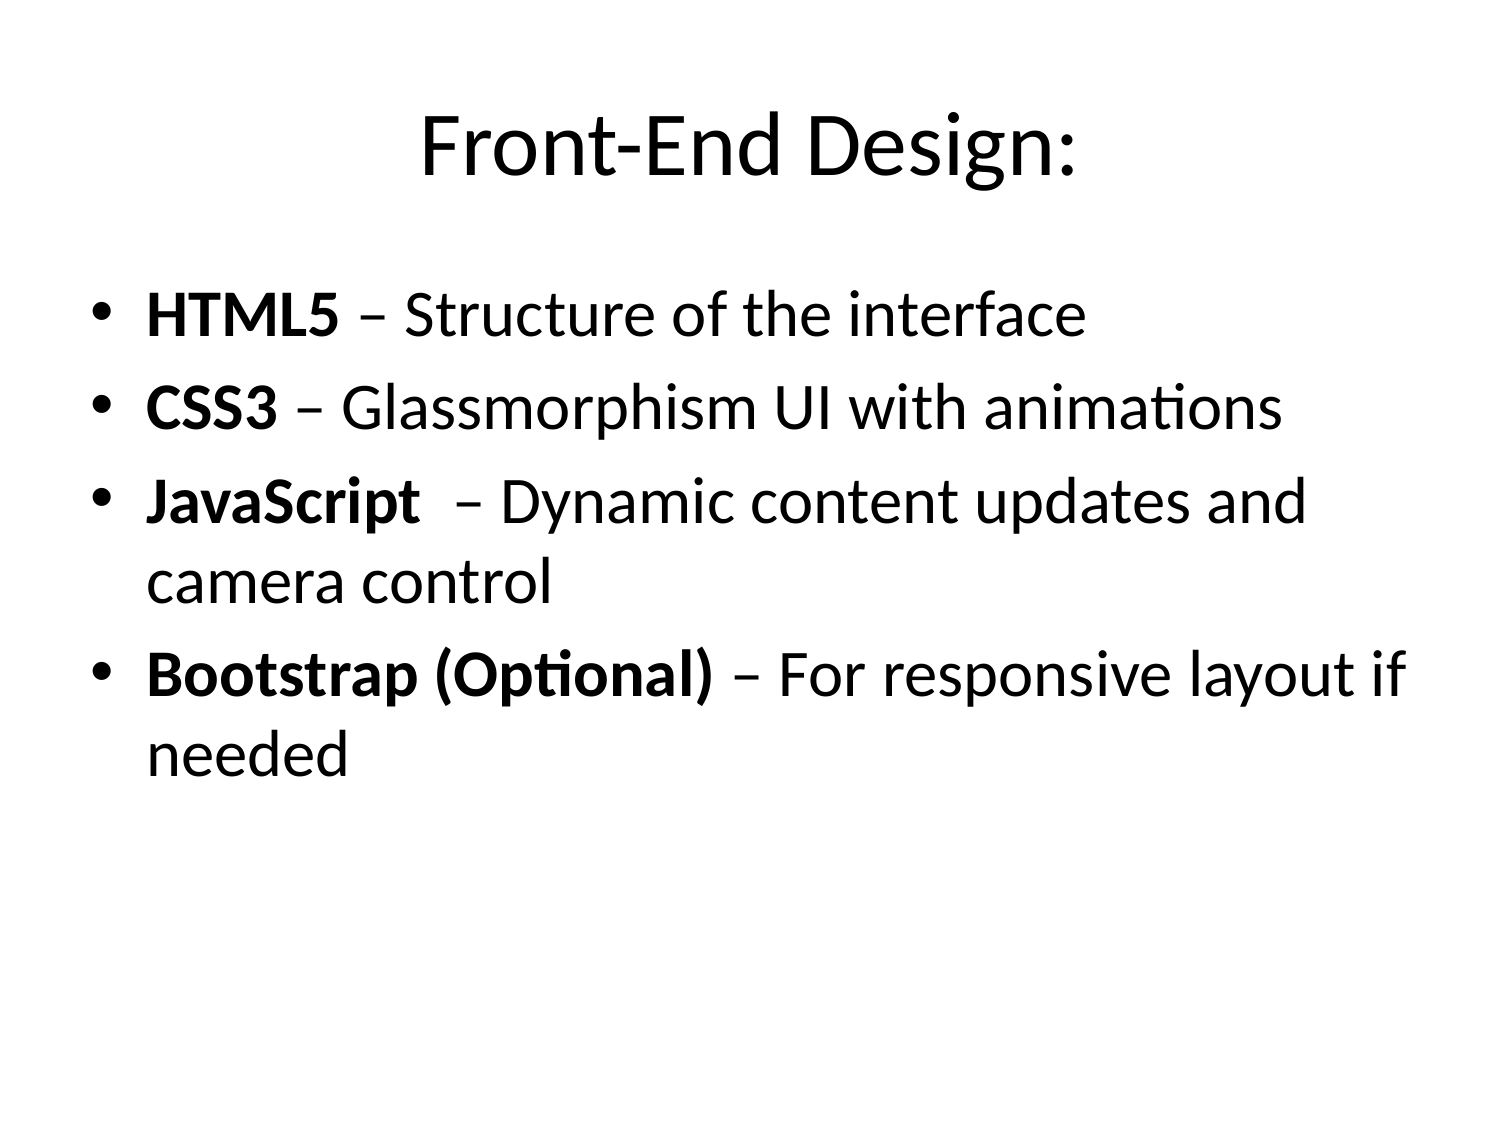

# Front-End Design:
HTML5 – Structure of the interface
CSS3 – Glassmorphism UI with animations
JavaScript  – Dynamic content updates and camera control
Bootstrap (Optional) – For responsive layout if needed